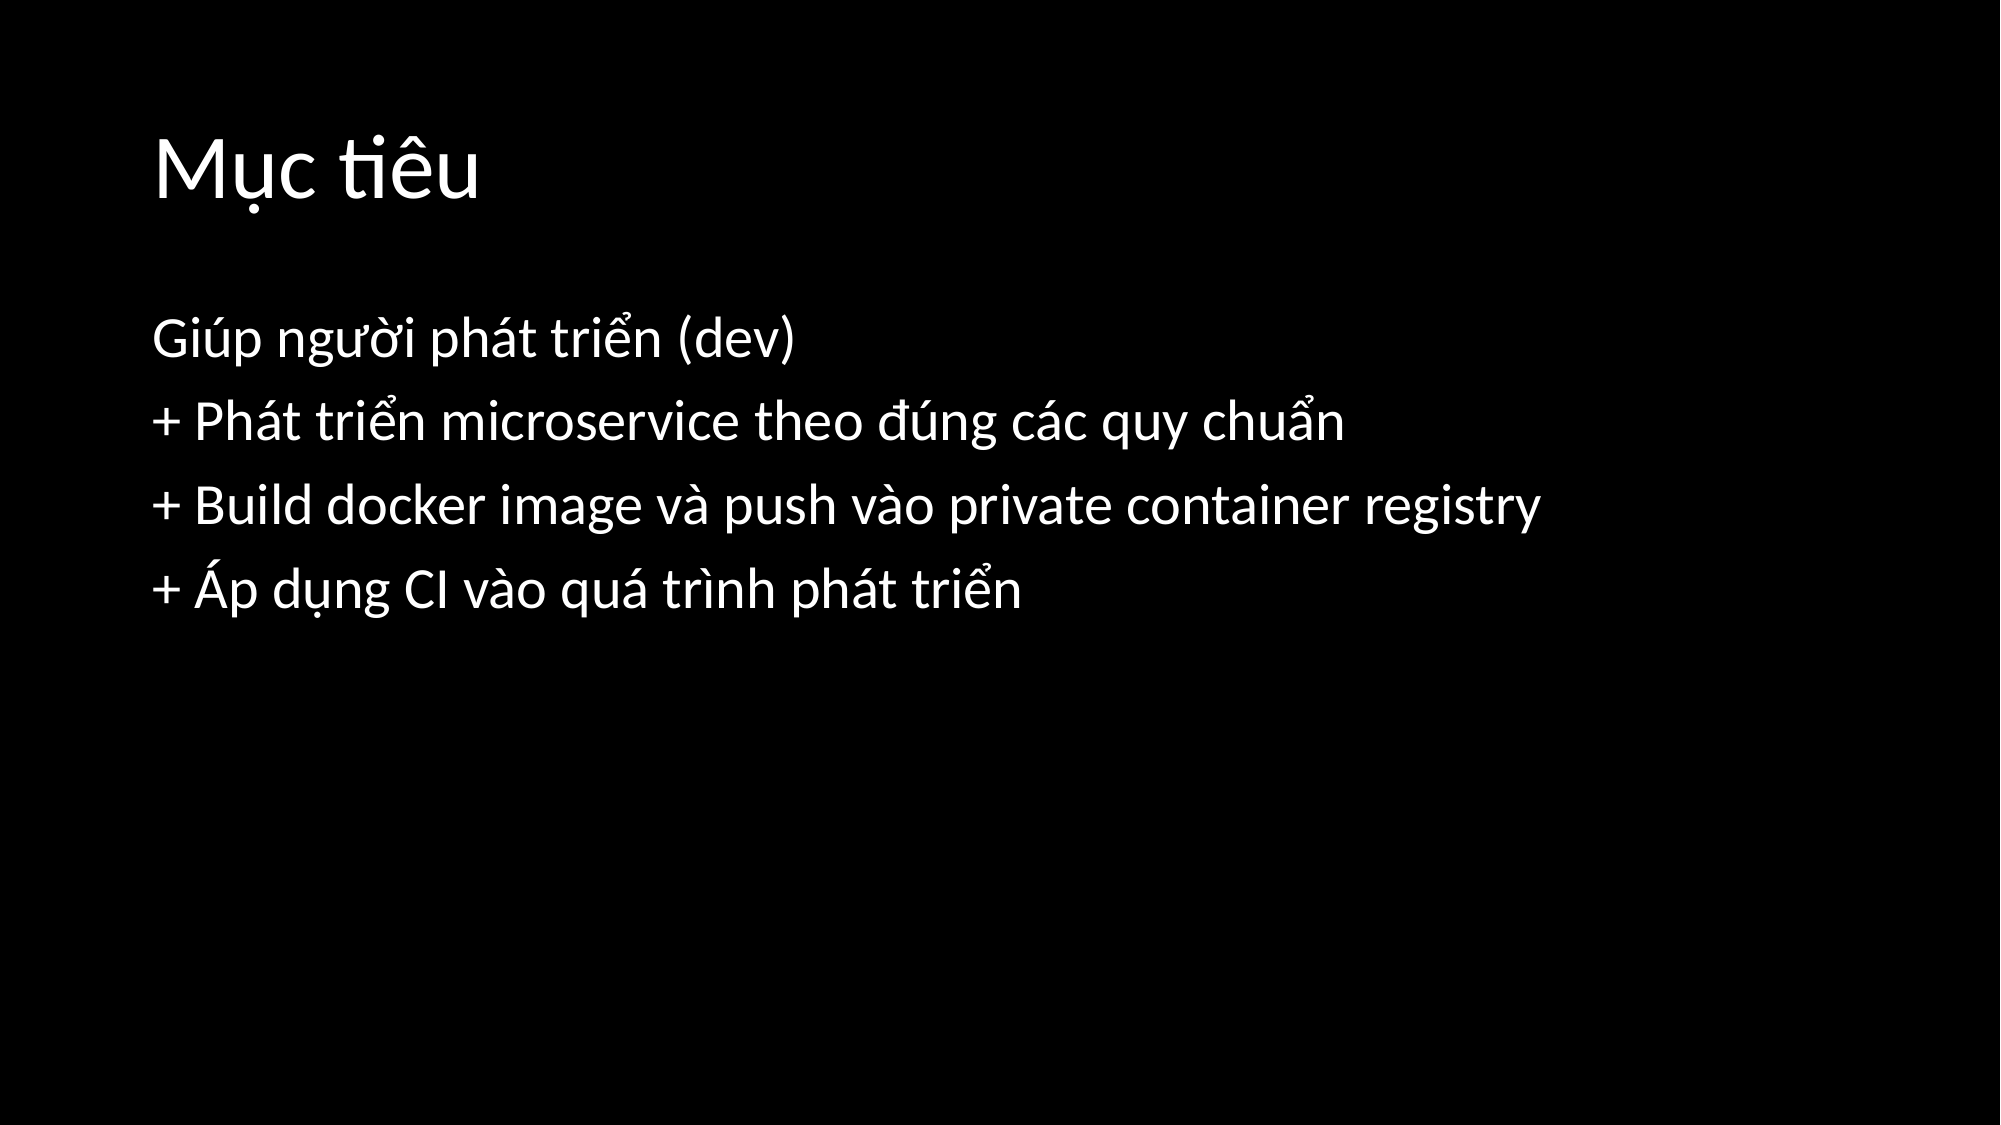

# Mục tiêu
Giúp người phát triển (dev)
+ Phát triển microservice theo đúng các quy chuẩn
+ Build docker image và push vào private container registry
+ Áp dụng CI vào quá trình phát triển